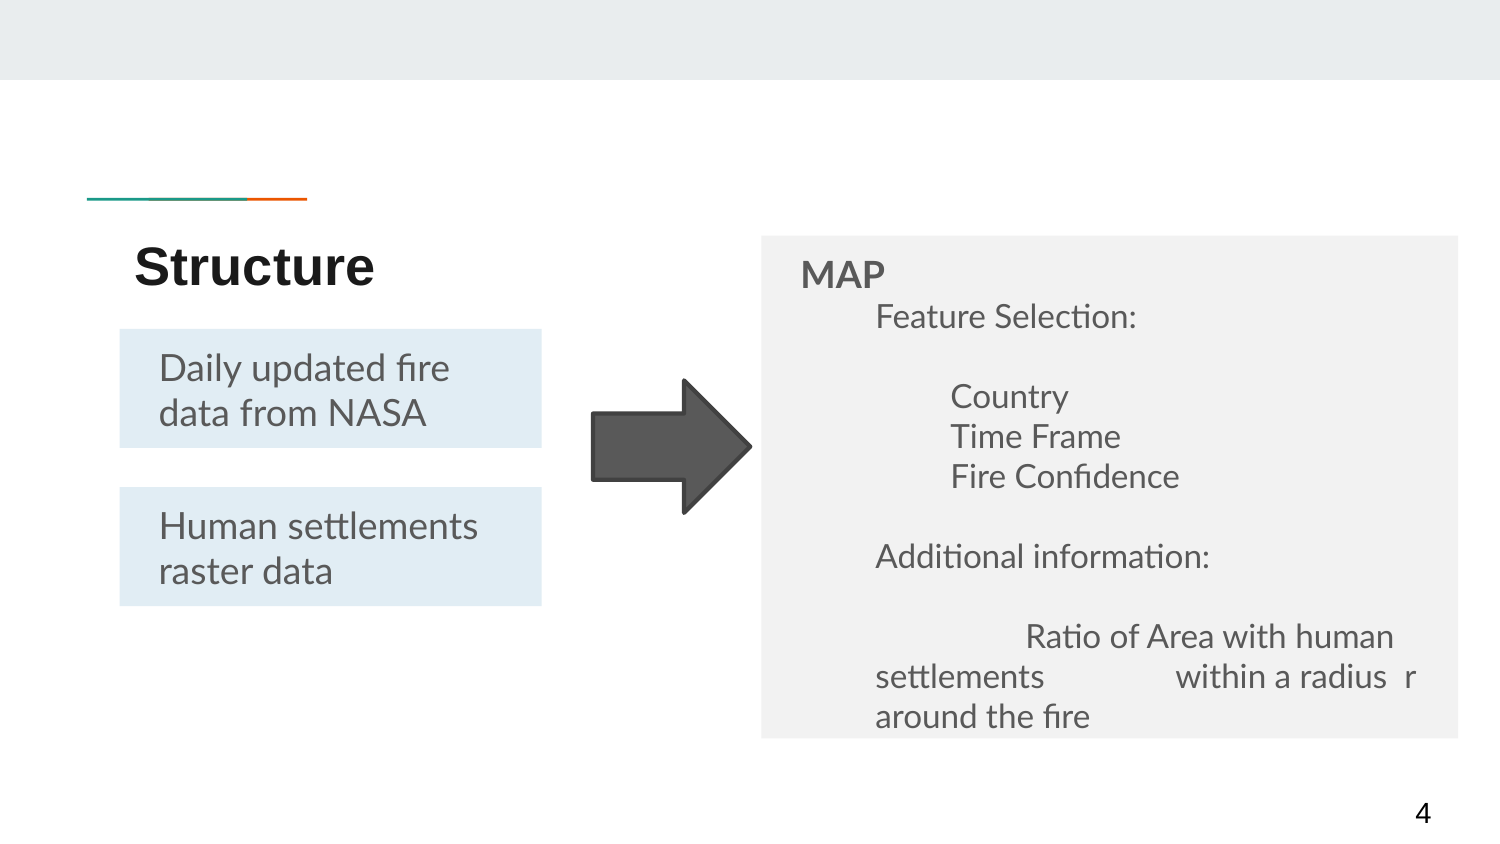

# Structure
MAP
Feature Selection:

Country
Time Frame
Fire Confidence

Additional information:

	Ratio of Area with human settlements 	within a radius  r around the fire

Daily updated fire data from NASA

Human settlements raster data
4